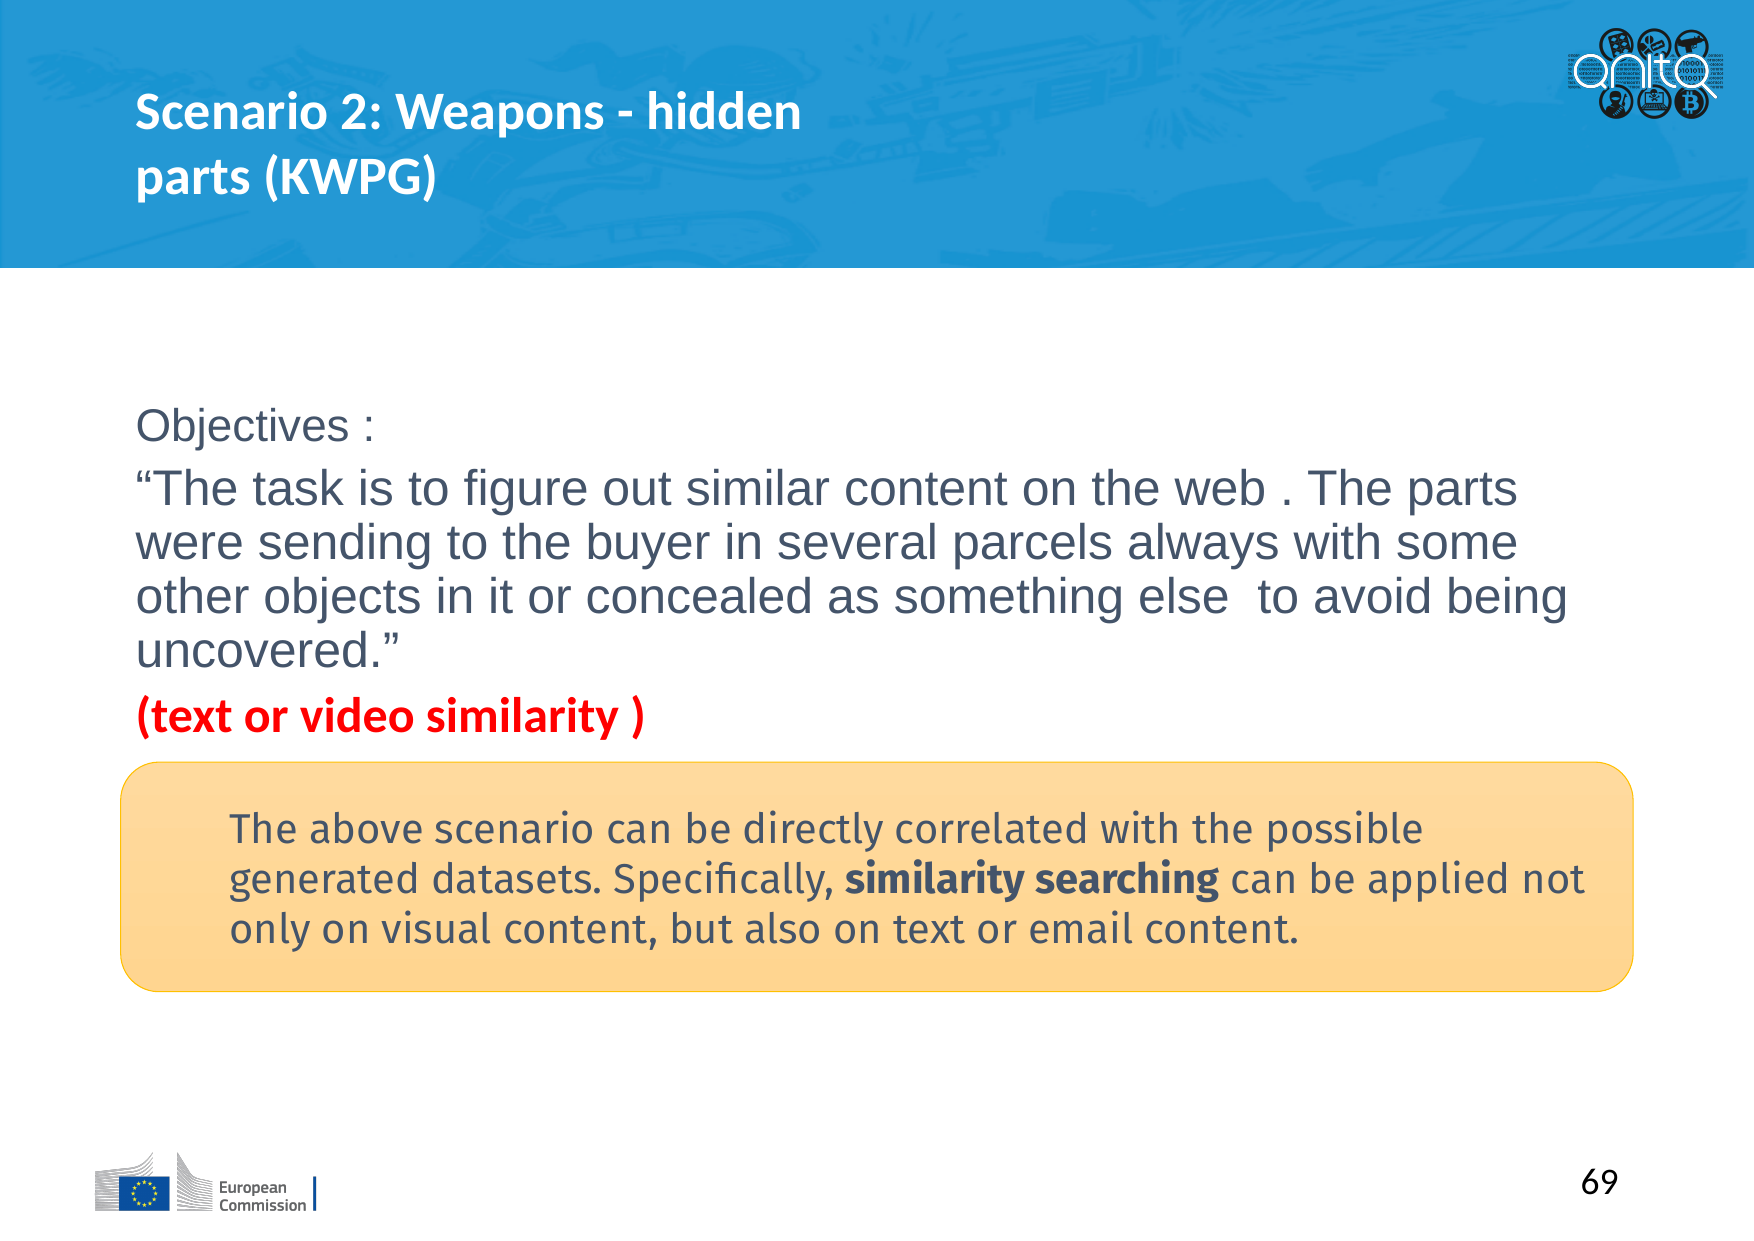

Scenario 2: Weapons - hidden parts (KWPG)
Objectives :
“The task is to figure out similar content on the web . The parts were sending to the buyer in several parcels always with some other objects in it or concealed as something else  to avoid being uncovered.”
(text or video similarity )

The above scenario can be directly correlated with the possible generated datasets. Specifically, similarity searching can be applied not only on visual content, but also on text or email content.
69